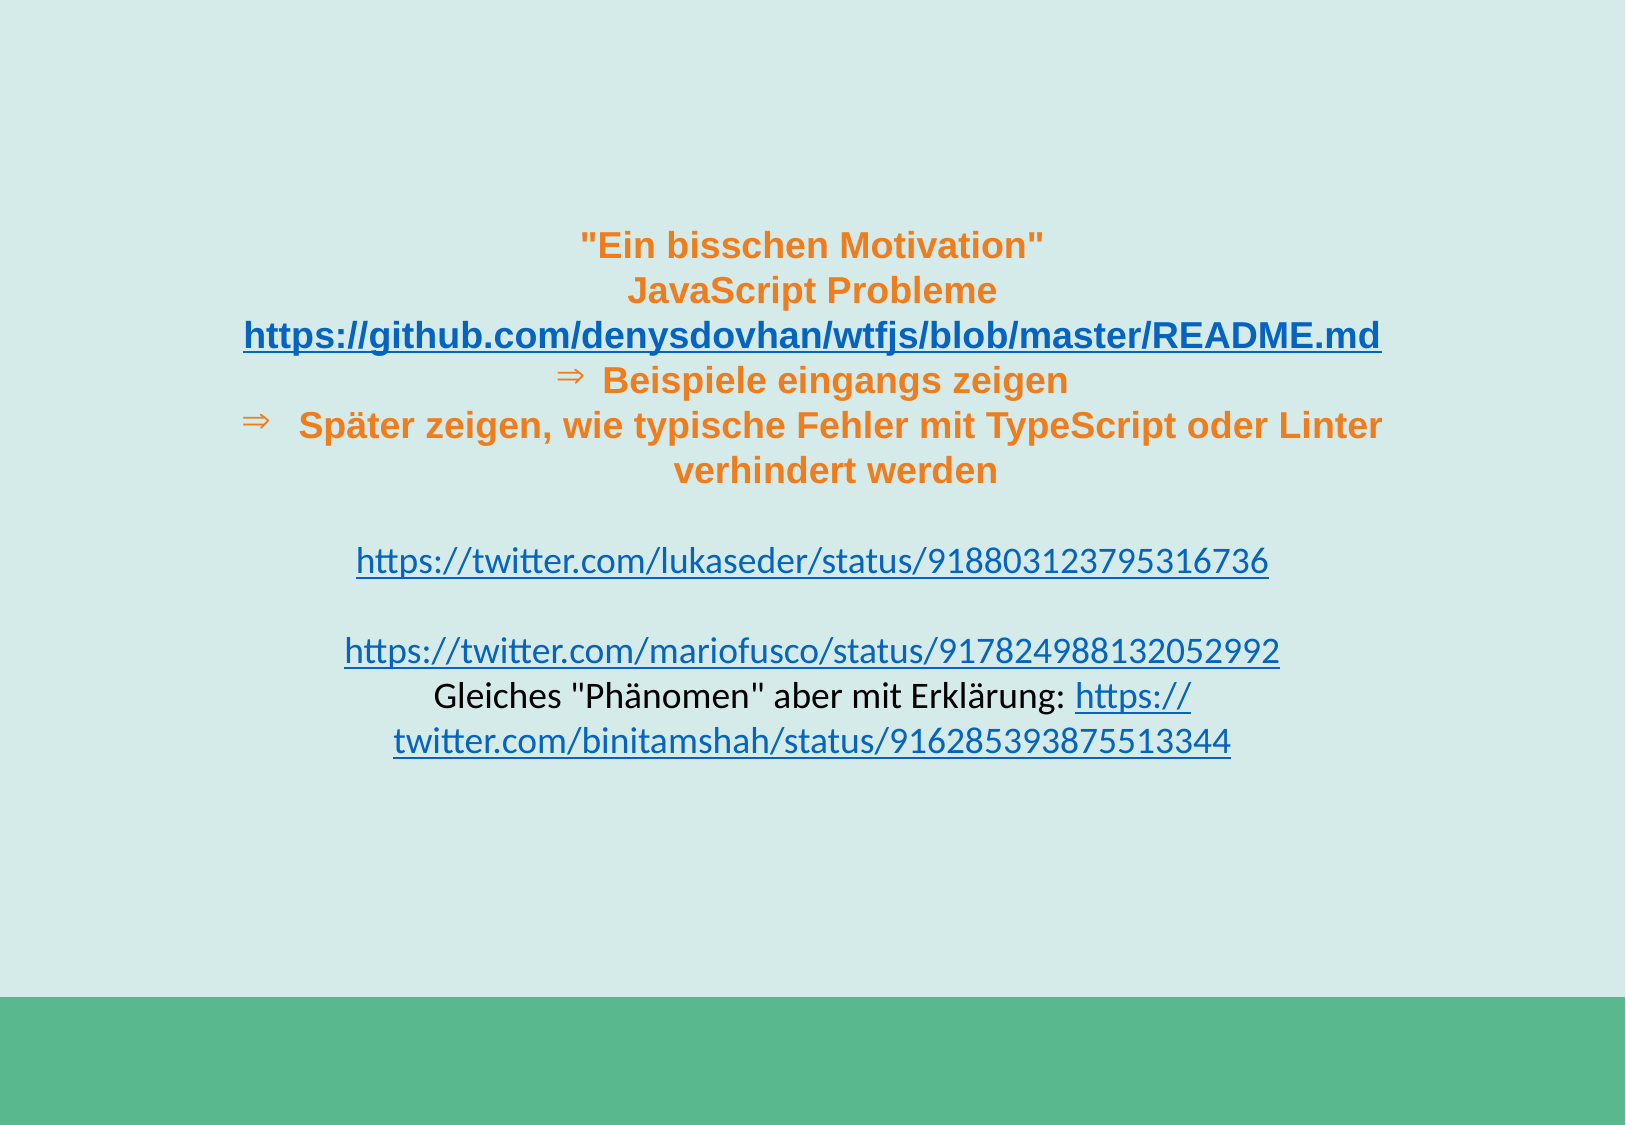

"Ein bisschen Motivation"
JavaScript Probleme
https://github.com/denysdovhan/wtfjs/blob/master/README.md
Beispiele eingangs zeigen
 Später zeigen, wie typische Fehler mit TypeScript oder Linter verhindert werden

https://twitter.com/lukaseder/status/918803123795316736

https://twitter.com/mariofusco/status/917824988132052992
Gleiches "Phänomen" aber mit Erklärung: https://twitter.com/binitamshah/status/916285393875513344

#